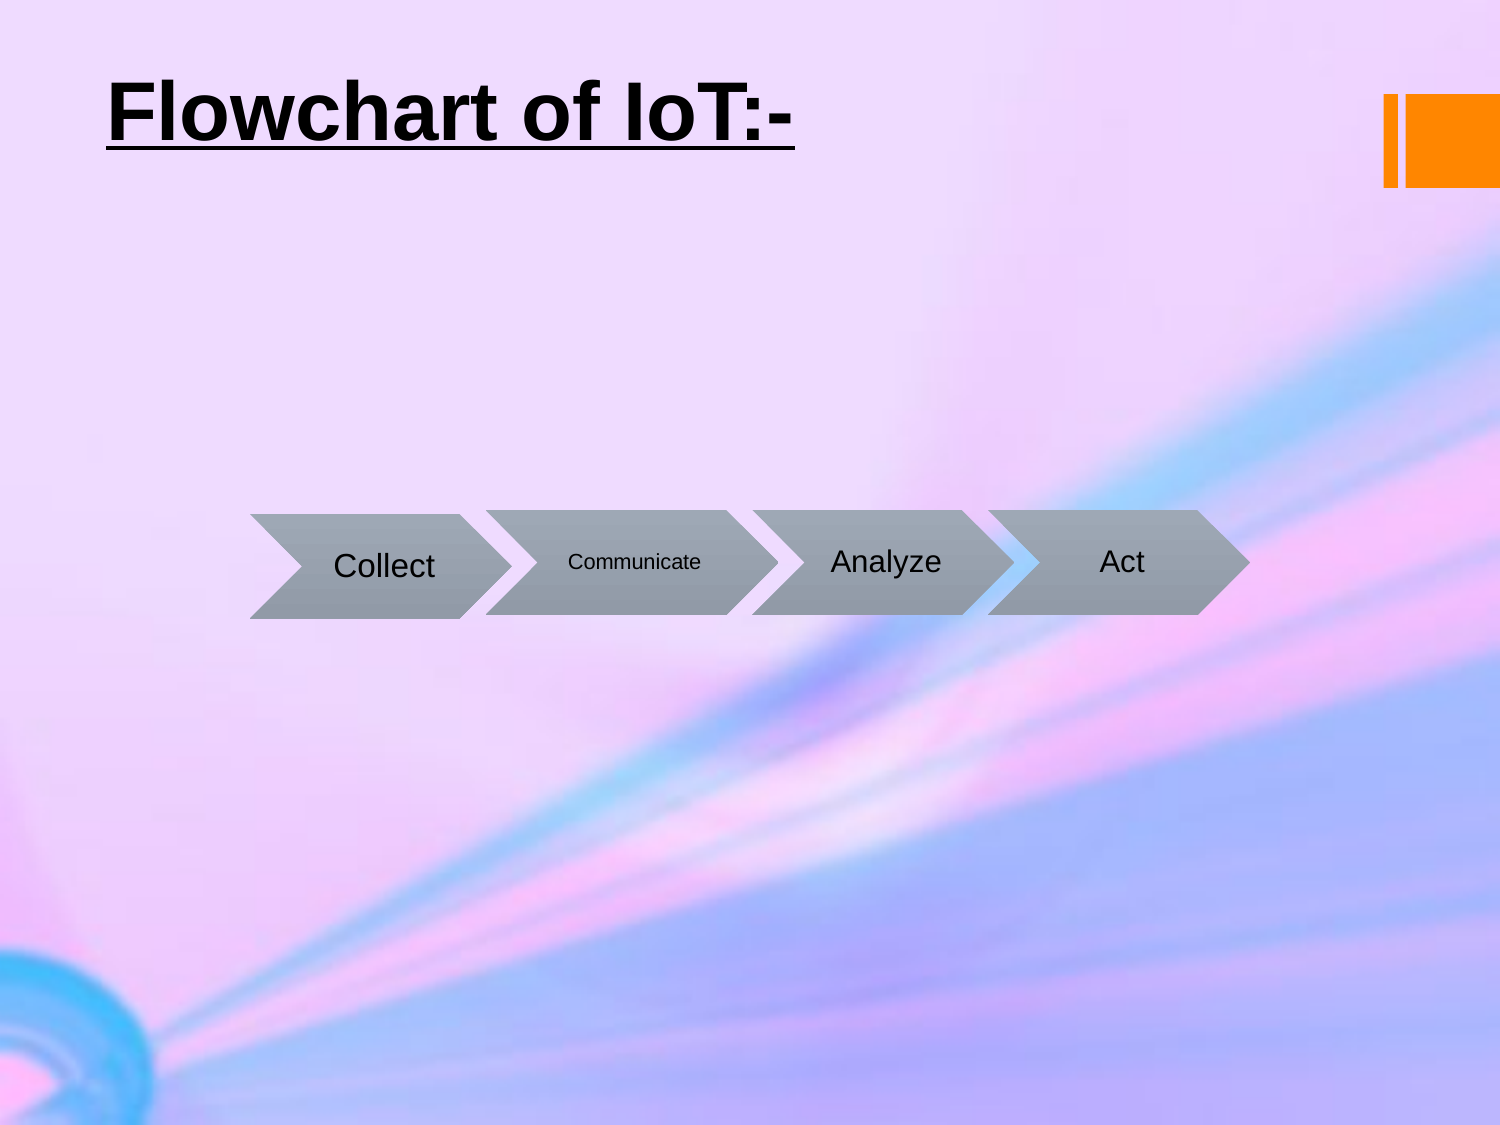

Flowchart of IoT:-

Collect
Communicate
Analyze
Act